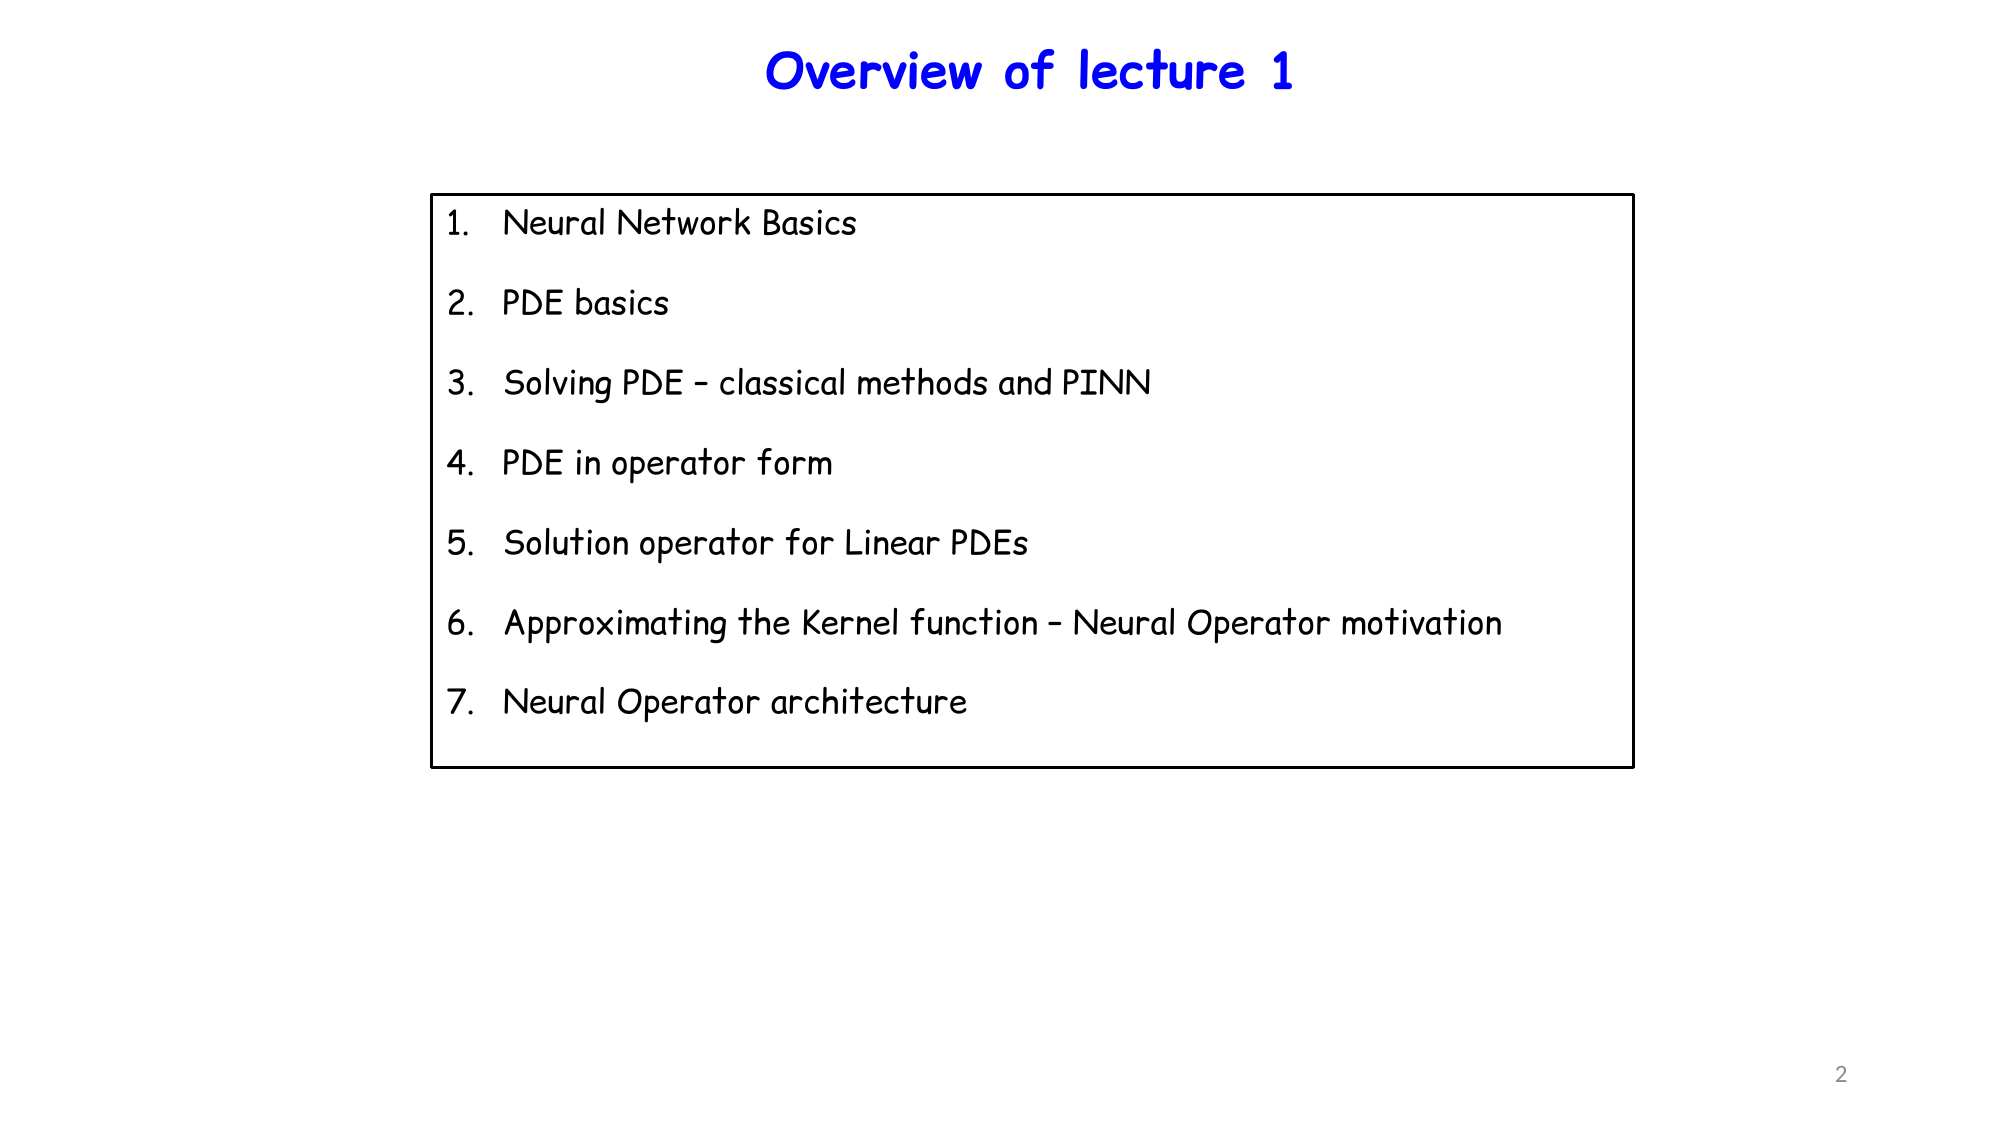

Overview of lecture 1

Neural Network Basics

PDE basics

Solving PDE – classical methods and PINN

PDE in operator form

Solution operator for Linear PDEs

Approximating the Kernel function – Neural Operator motivation

Neural Operator architecture

2